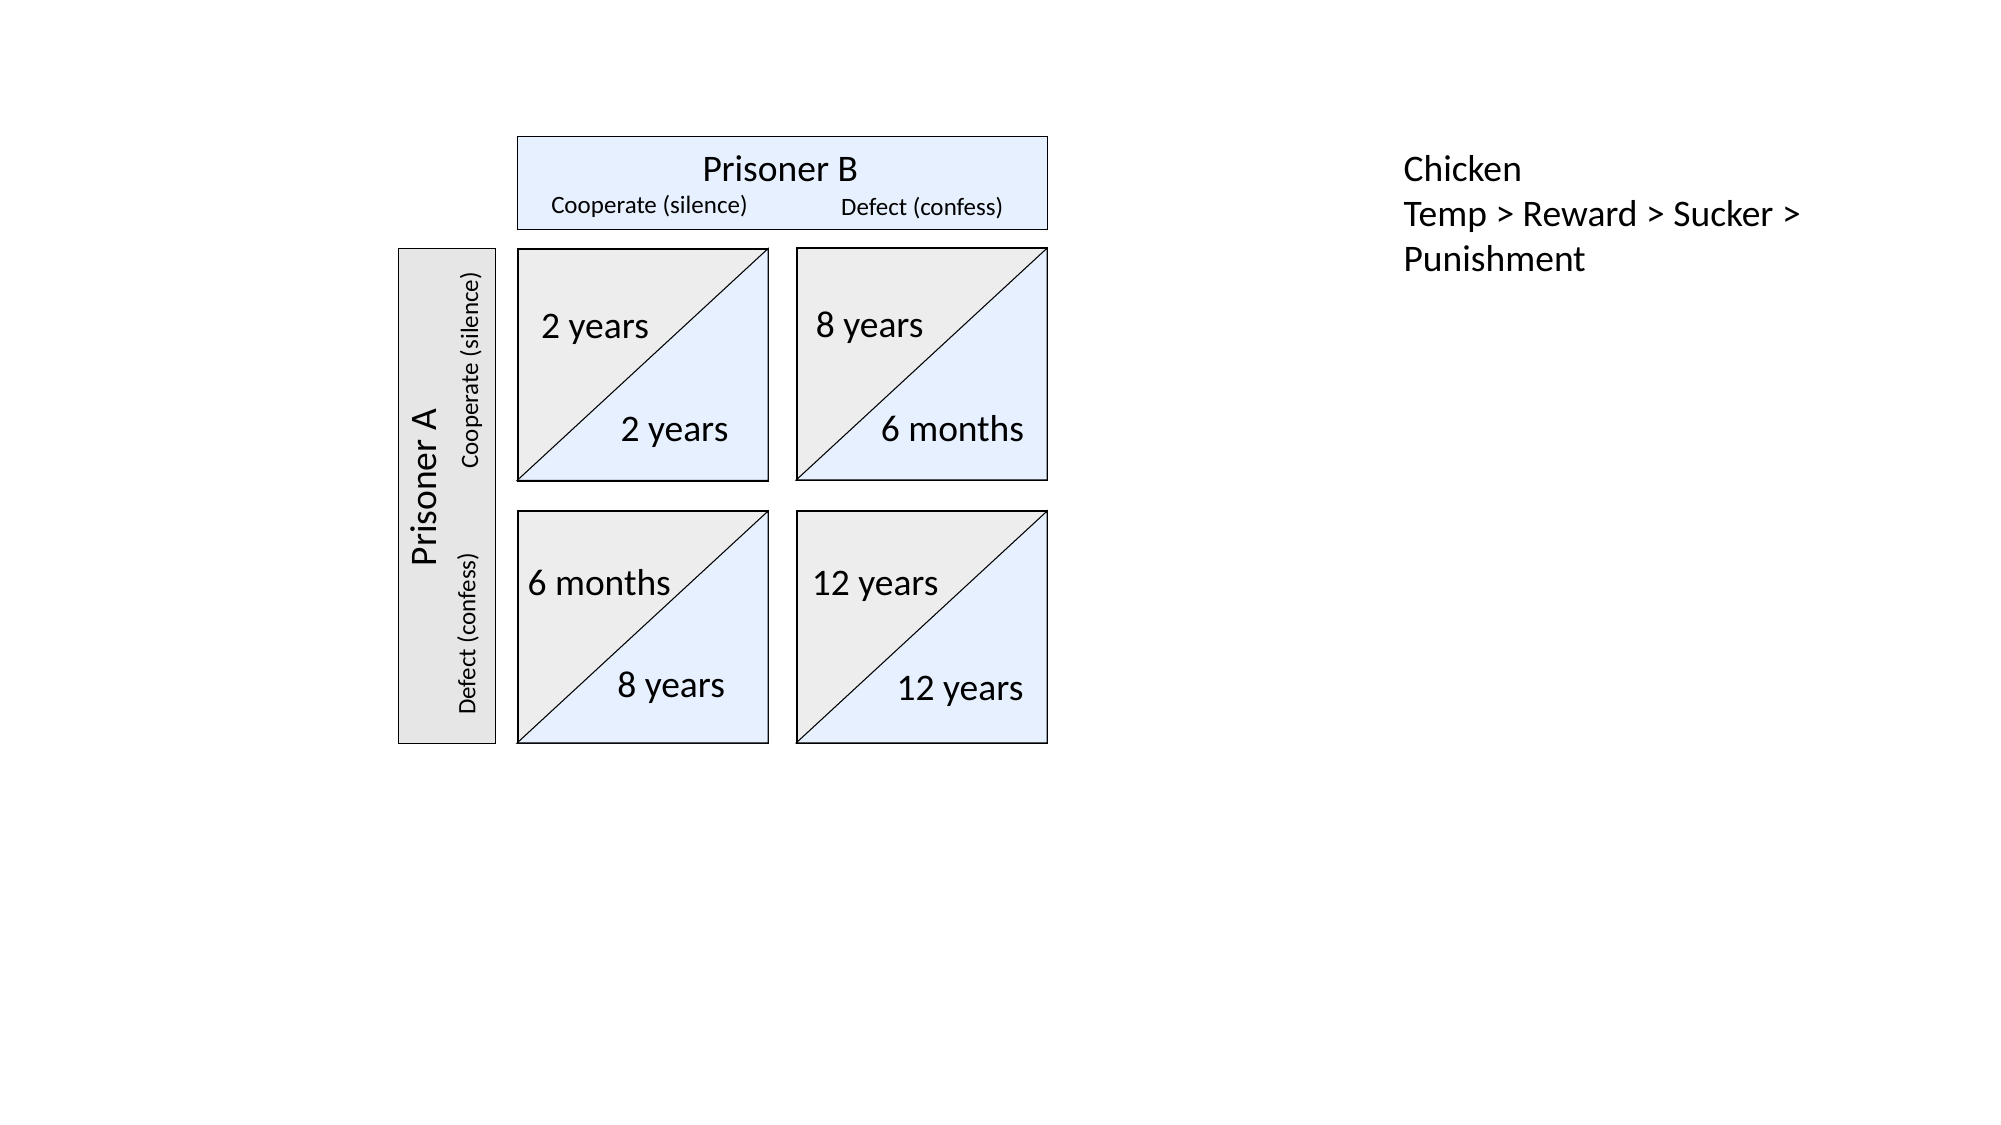

Chicken
Temp > Reward > Sucker > Punishment
Prisoner B
Cooperate (silence)
Defect (confess)

8 years
2 years
Cooperate (silence)
Prisoner A
2 years
6 months

6 months
12 years
Defect (confess)
8 years
12 years